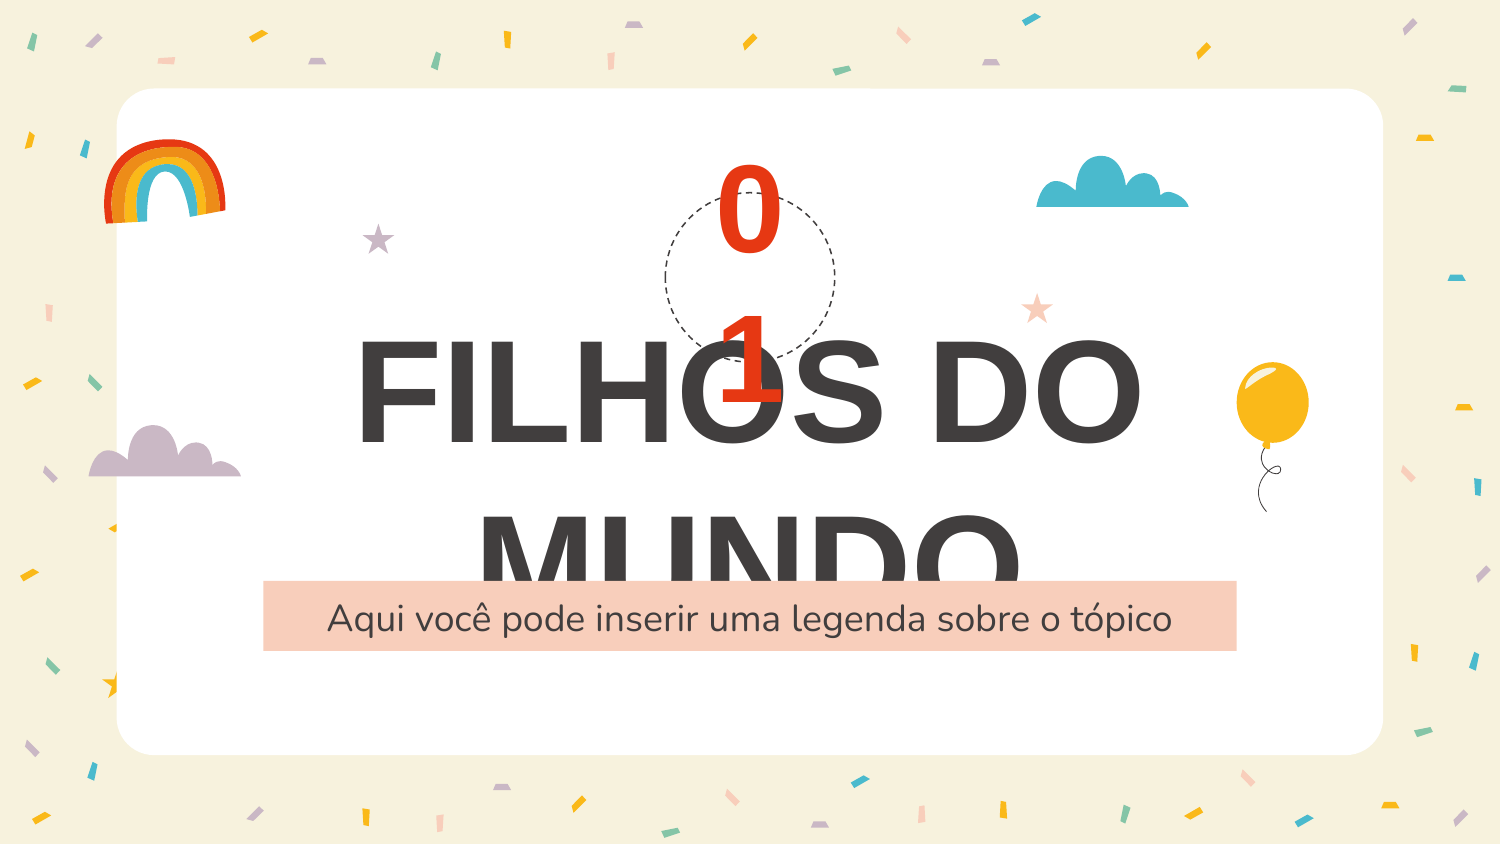

01

# FILHOS DO MUNDO

Aqui você pode inserir uma legenda sobre o tópico